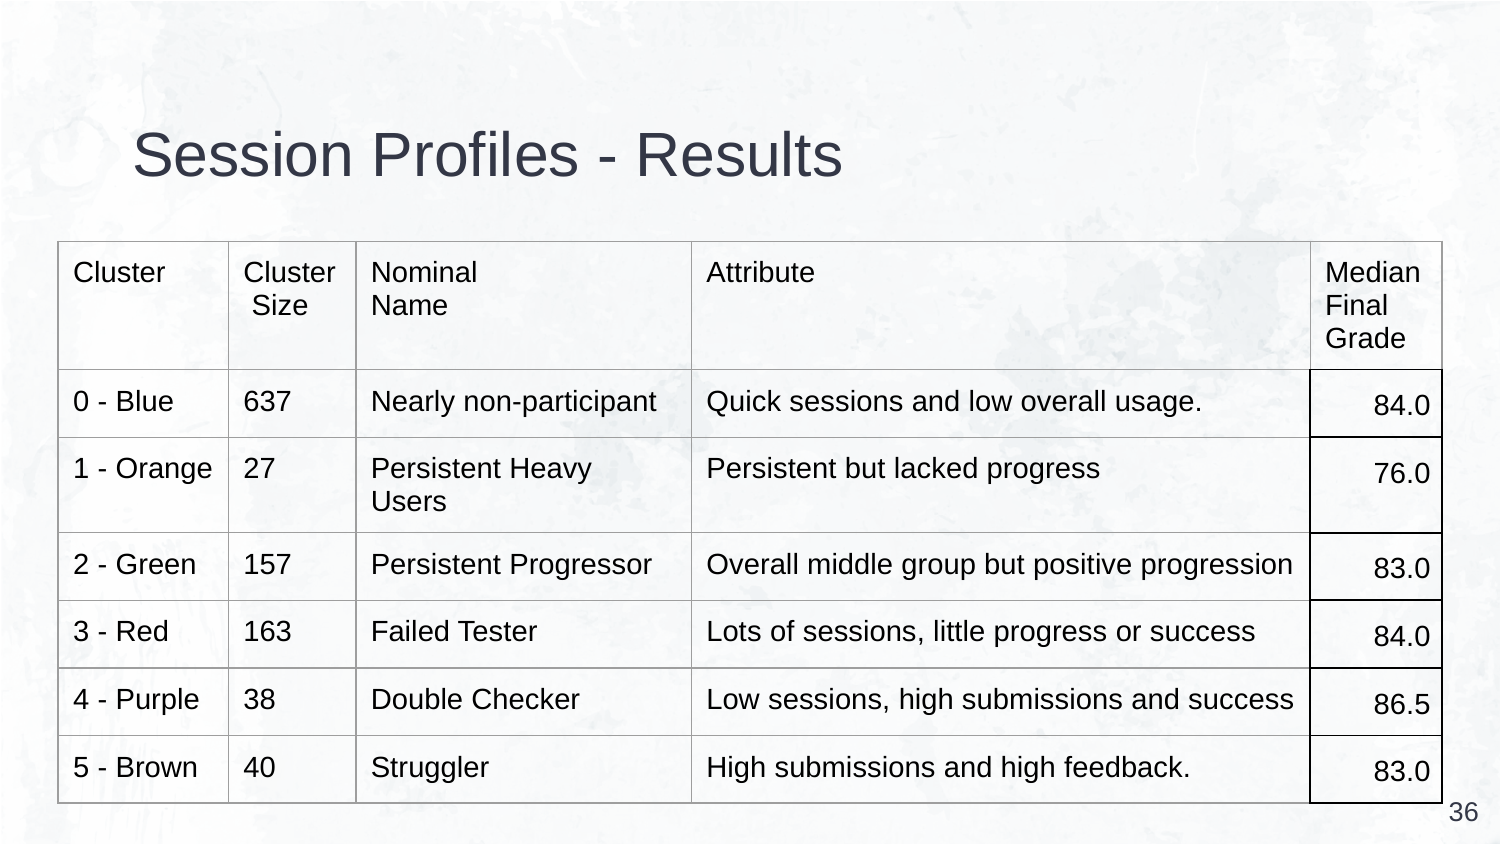

# Session Profiles - Results
| Cluster | Cluster Size | Nominal Name | Attribute | Median Final Grade |
| --- | --- | --- | --- | --- |
| 0 - Blue | 637 | Nearly non-participant | Quick sessions and low overall usage. | 84.0 |
| 1 - Orange | 27 | Persistent Heavy Users | Persistent but lacked progress | 76.0 |
| 2 - Green | 157 | Persistent Progressor | Overall middle group but positive progression | 83.0 |
| 3 - Red | 163 | Failed Tester | Lots of sessions, little progress or success | 84.0 |
| 4 - Purple | 38 | Double Checker | Low sessions, high submissions and success | 86.5 |
| 5 - Brown | 40 | Struggler | High submissions and high feedback. | 83.0 |
36